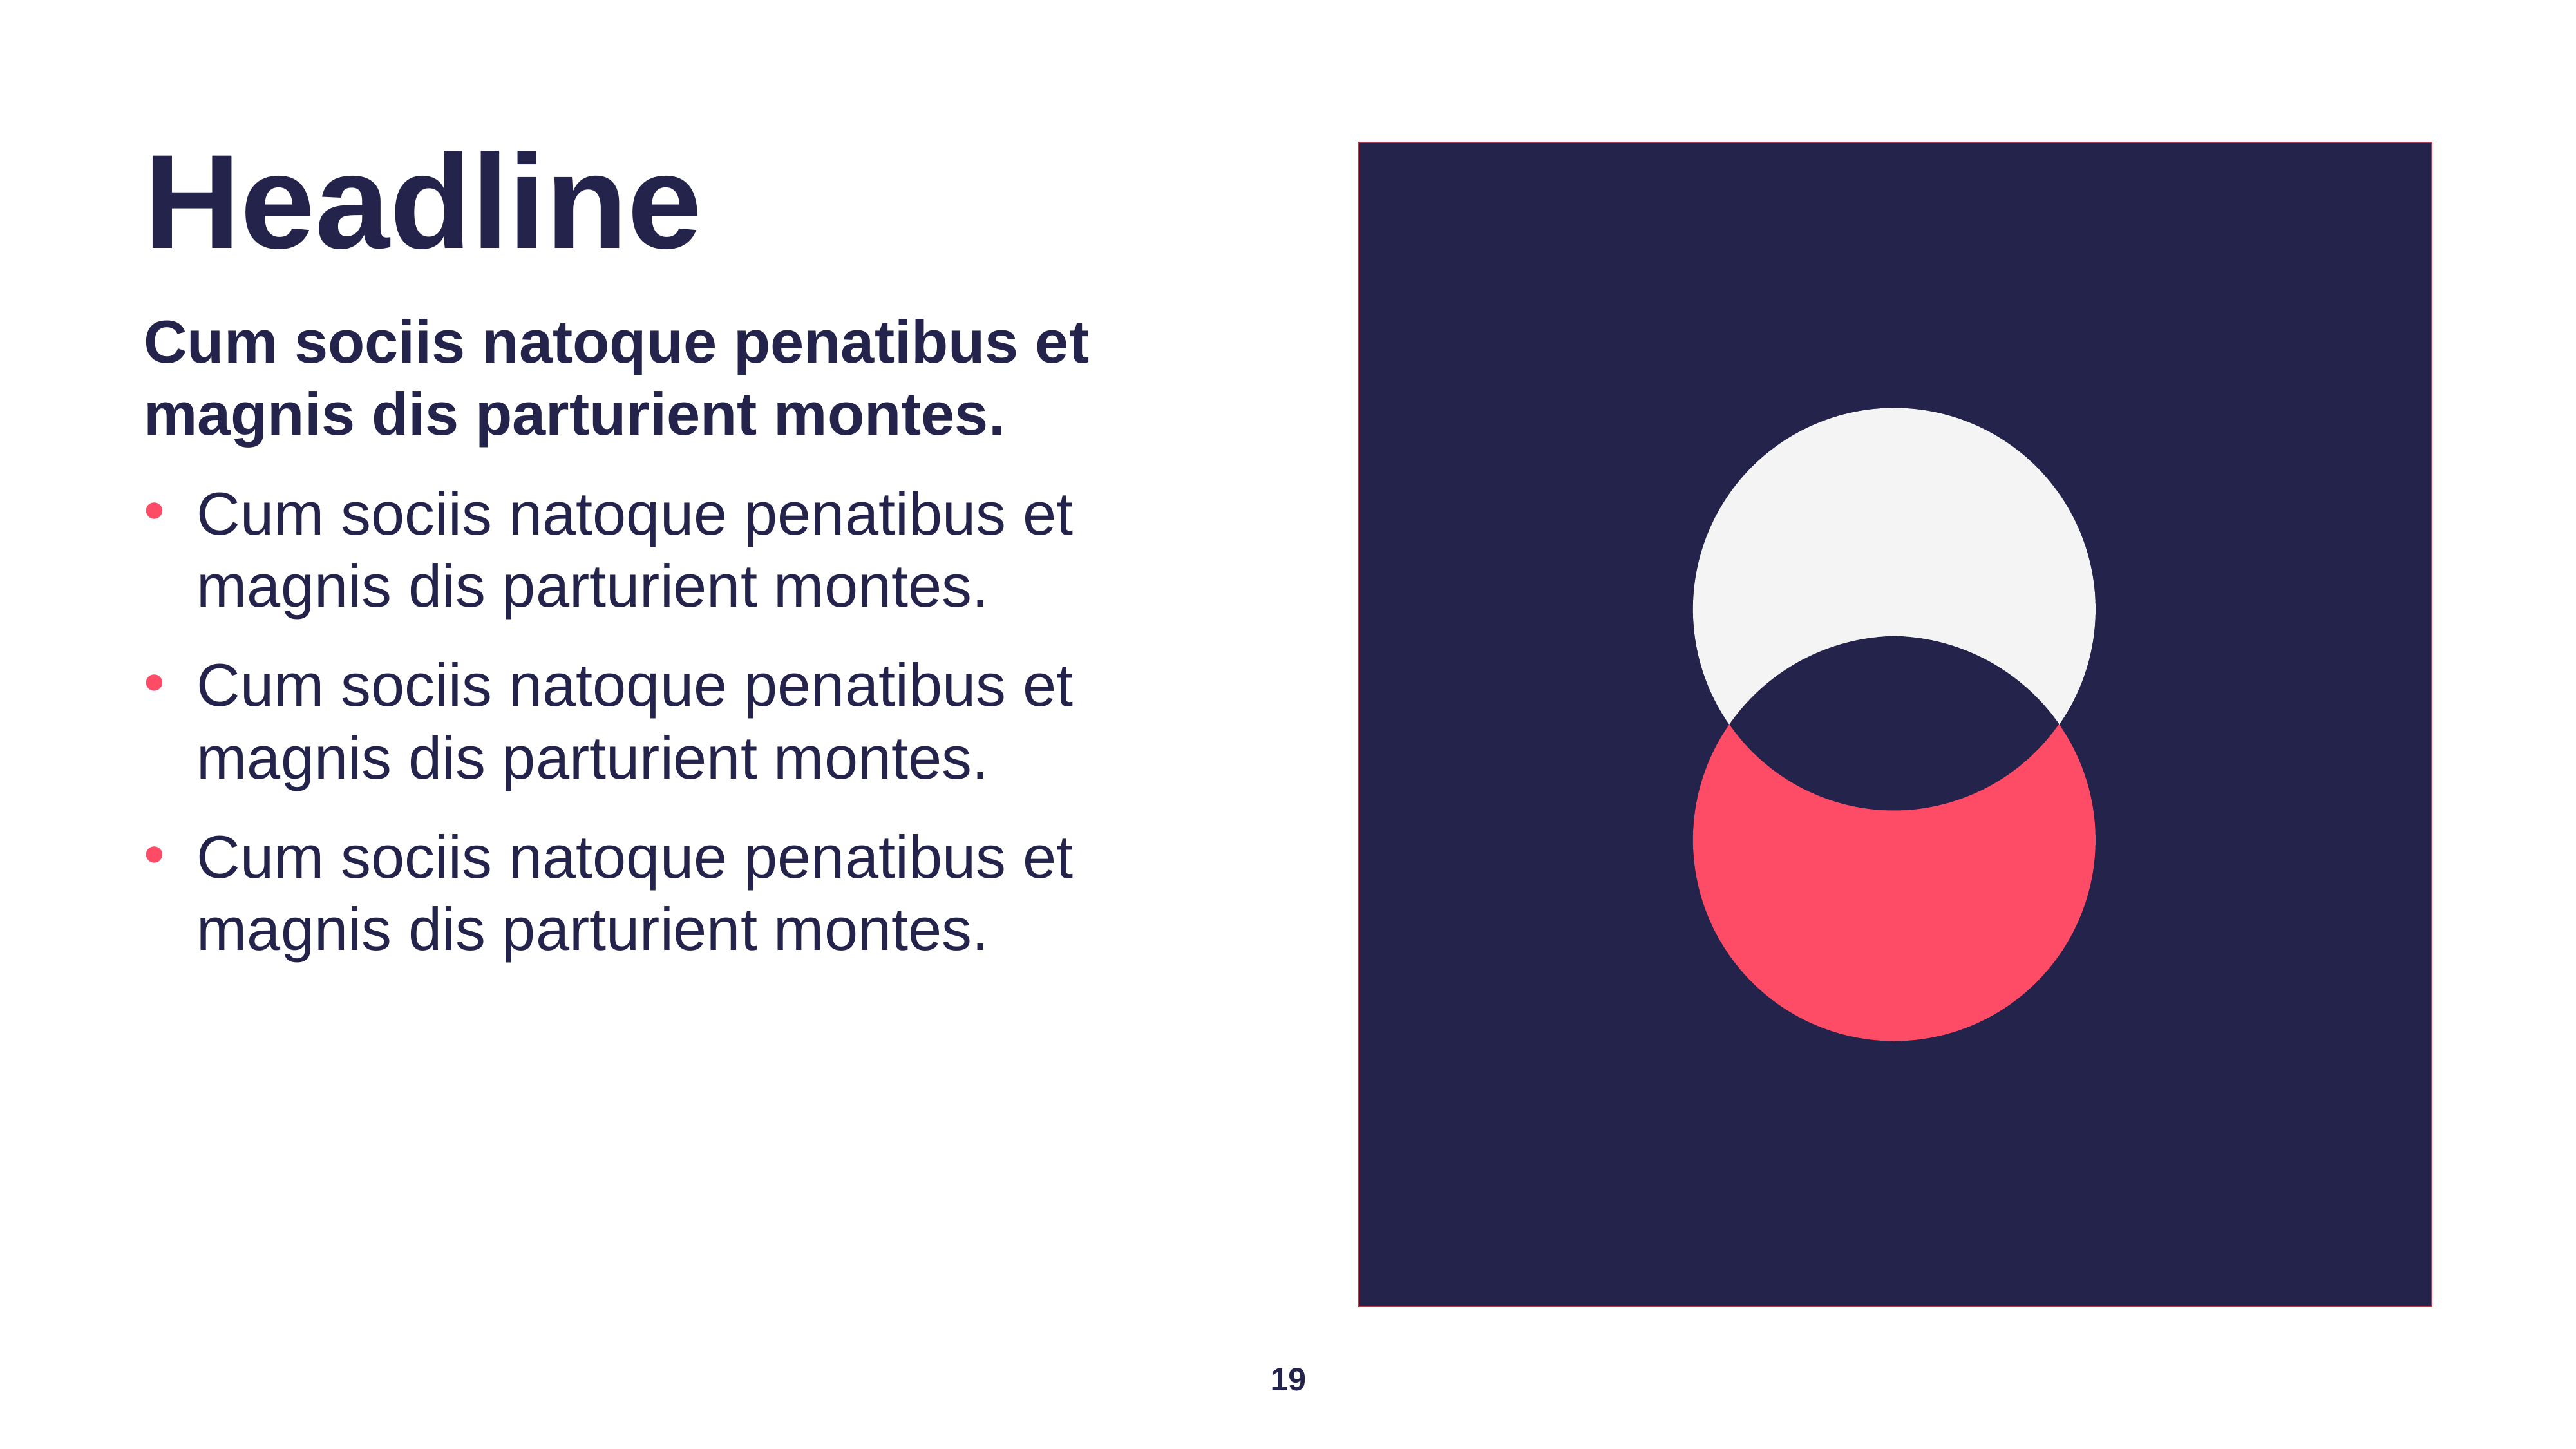

# Headline
Cum sociis natoque penatibus et magnis dis parturient montes.
Cum sociis natoque penatibus et magnis dis parturient montes.
Cum sociis natoque penatibus et magnis dis parturient montes.
Cum sociis natoque penatibus et magnis dis parturient montes.

19